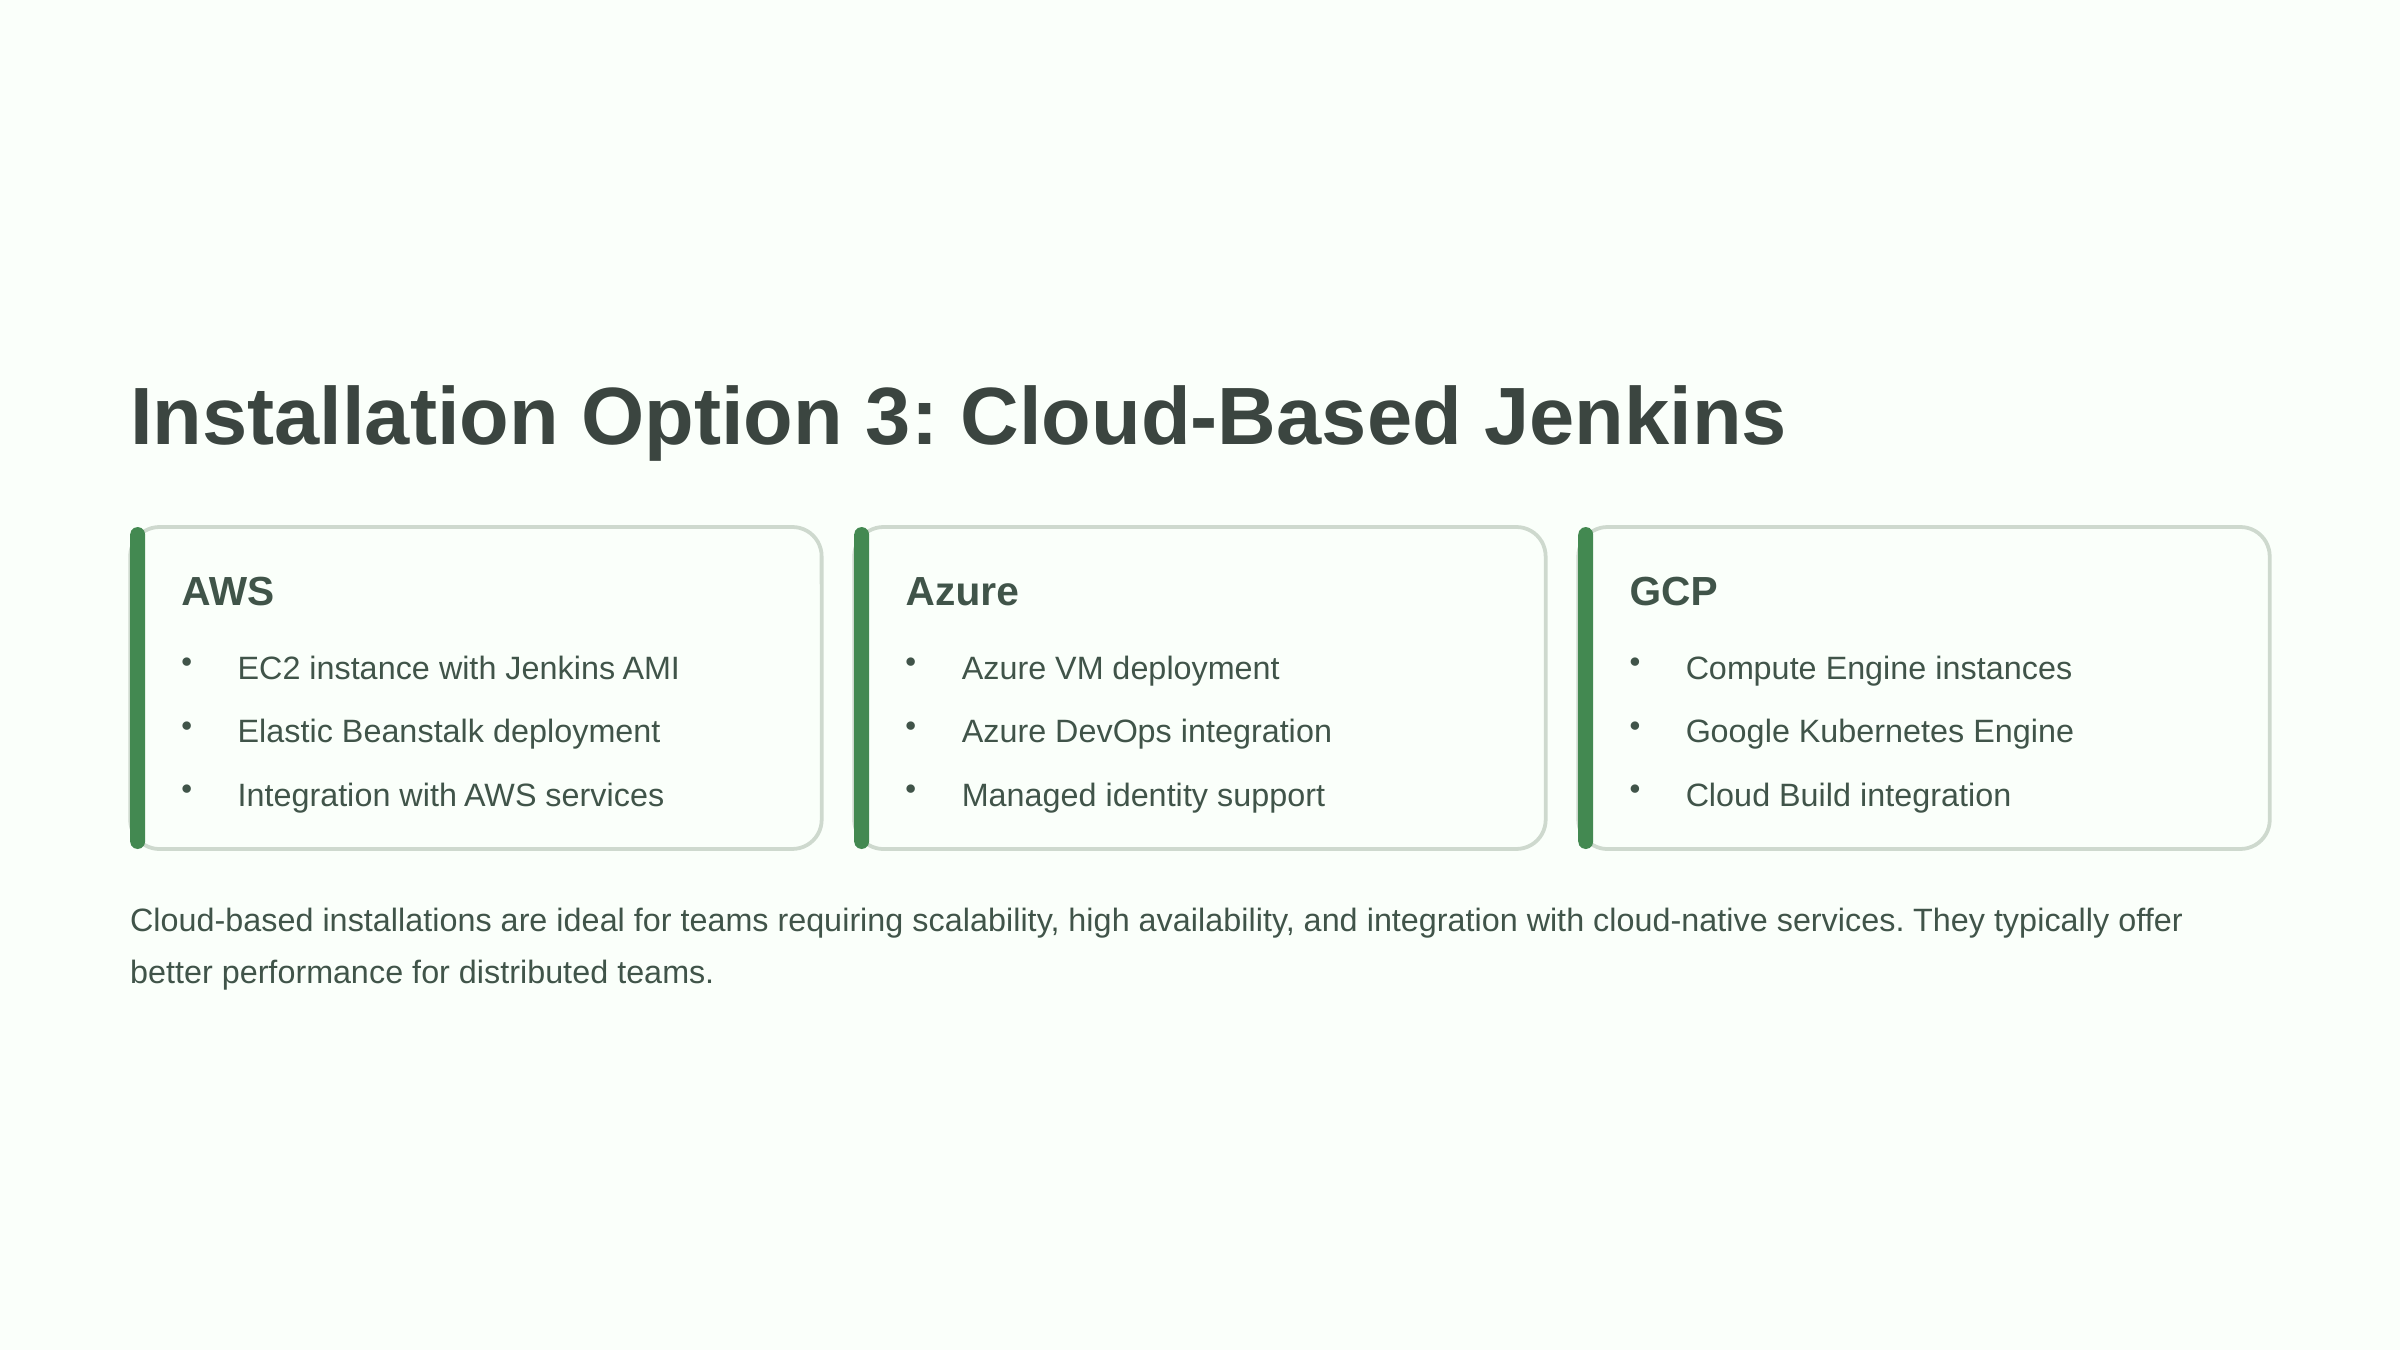

Installation Option 3: Cloud-Based Jenkins

AWS
Azure
GCP
EC2 instance with Jenkins AMI
Azure VM deployment
Compute Engine instances
Elastic Beanstalk deployment
Azure DevOps integration
Google Kubernetes Engine
Integration with AWS services
Managed identity support
Cloud Build integration
Cloud-based installations are ideal for teams requiring scalability, high availability, and integration with cloud-native services. They typically offer better performance for distributed teams.